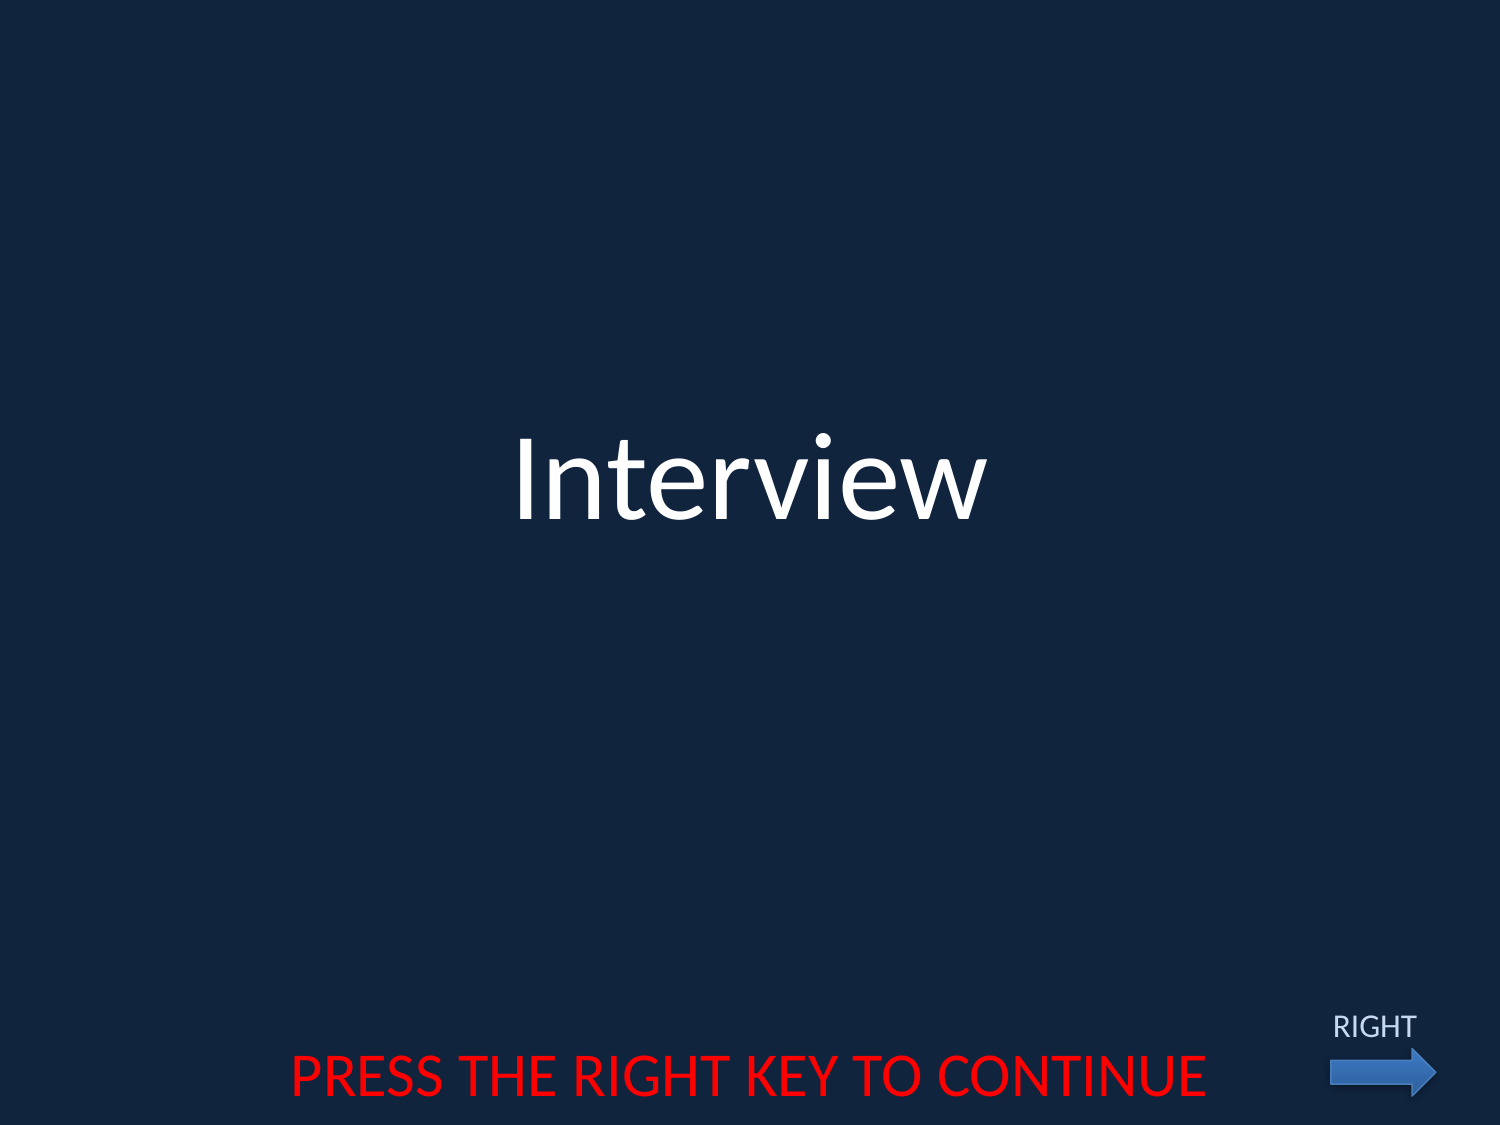

# Interview
RIGHT
PRESS THE RIGHT KEY TO CONTINUE